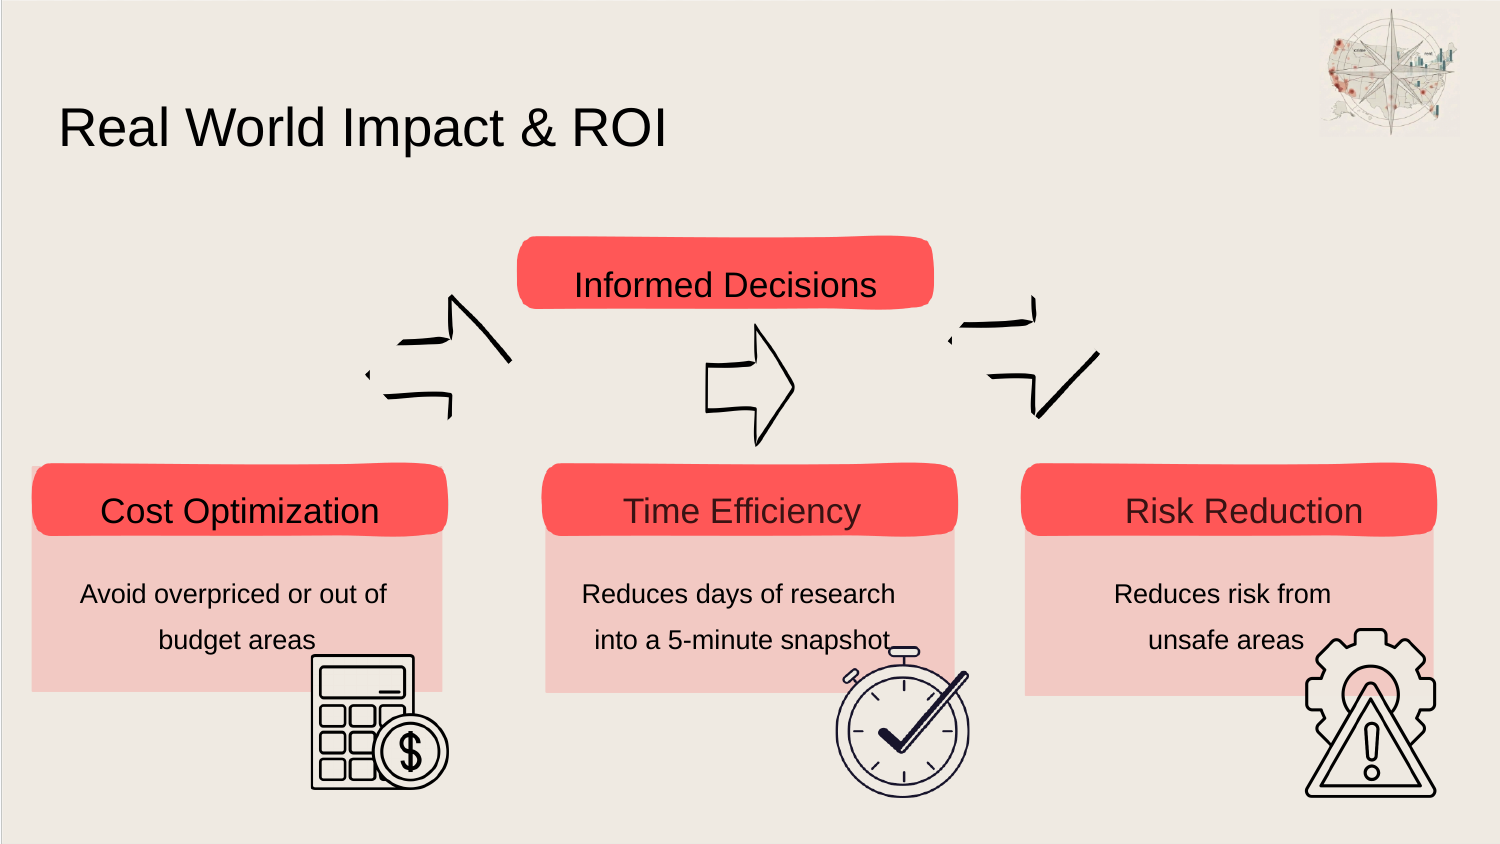

Real World Impact & ROI

Informed Decisions

Cost Optimization
Time Efficiency
Risk Reduction

Avoid overpriced or out of
budget areas
Reduces days of research
into a 5-minute snapshot
Reduces risk from
unsafe areas